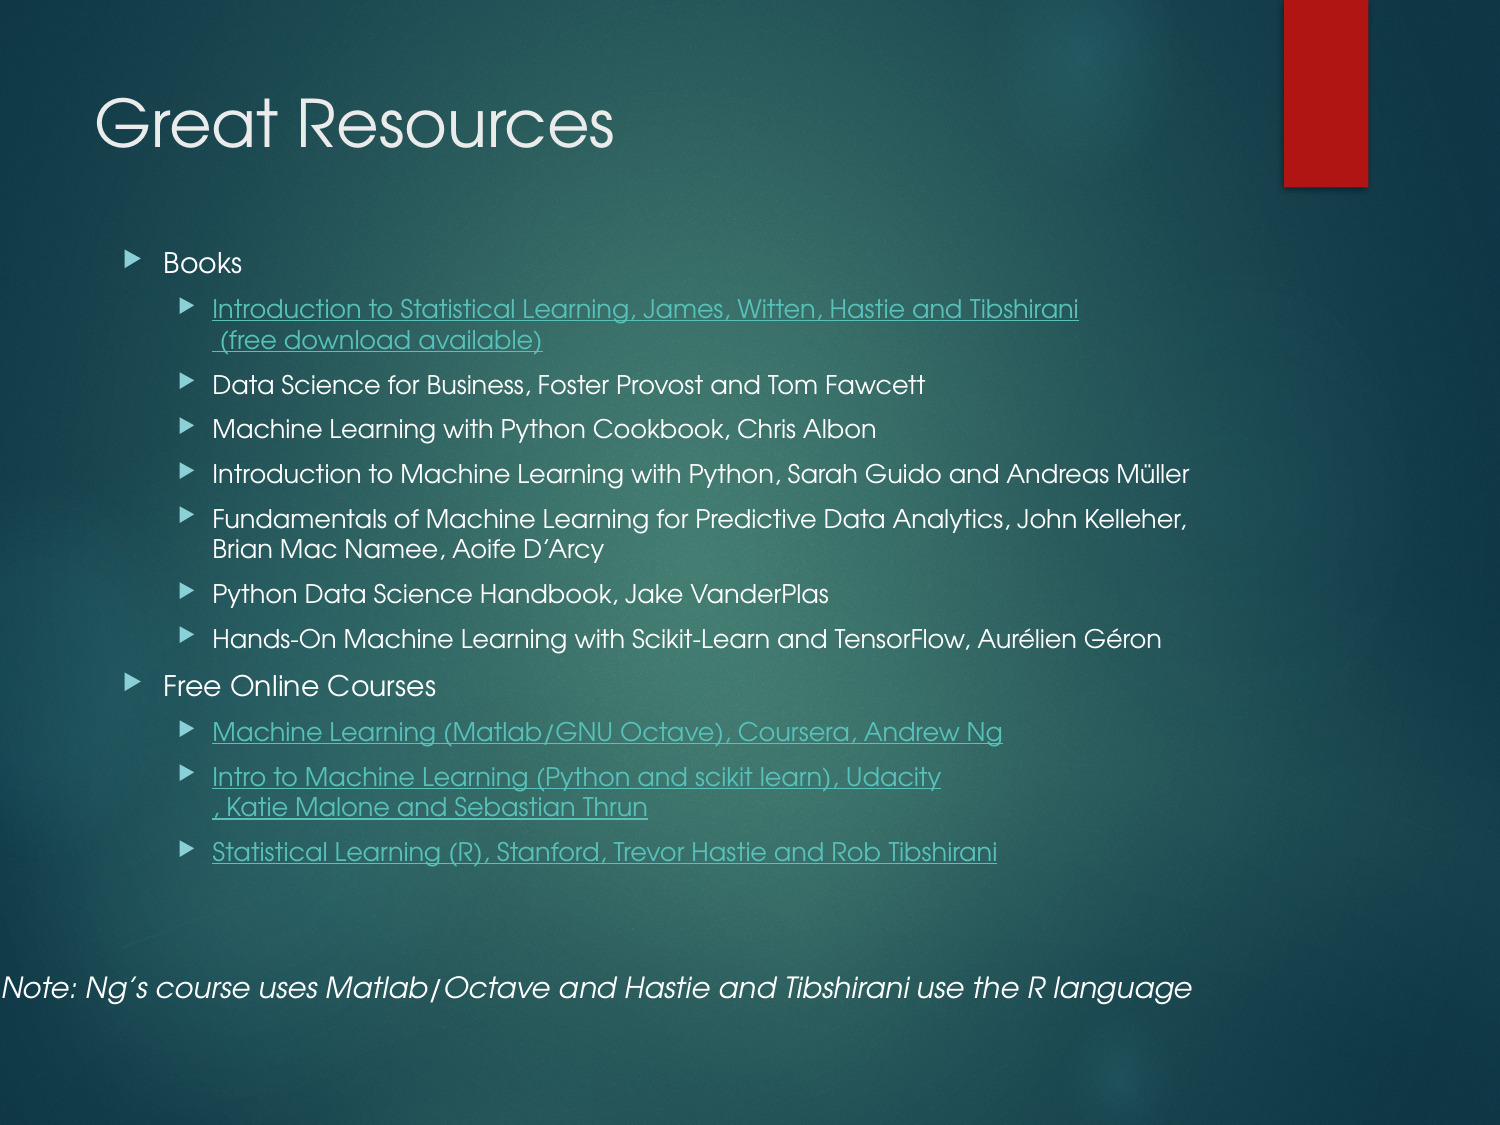

# Great Resources
Books
Introduction to Statistical Learning, James, Witten, Hastie and Tibshirani (free download available)
Data Science for Business, Foster Provost and Tom Fawcett
Machine Learning with Python Cookbook, Chris Albon
Introduction to Machine Learning with Python, Sarah Guido and Andreas Müller
Fundamentals of Machine Learning for Predictive Data Analytics, John Kelleher, Brian Mac Namee, Aoife D’Arcy
Python Data Science Handbook, Jake VanderPlas
Hands-On Machine Learning with Scikit-Learn and TensorFlow, Aurélien Géron
Free Online Courses
Machine Learning (Matlab/GNU Octave), Coursera, Andrew Ng
Intro to Machine Learning (Python and scikit learn), Udacity, Katie Malone and Sebastian Thrun
Statistical Learning (R), Stanford, Trevor Hastie and Rob Tibshirani
Note: Ng’s course uses Matlab/Octave and Hastie and Tibshirani use the R language